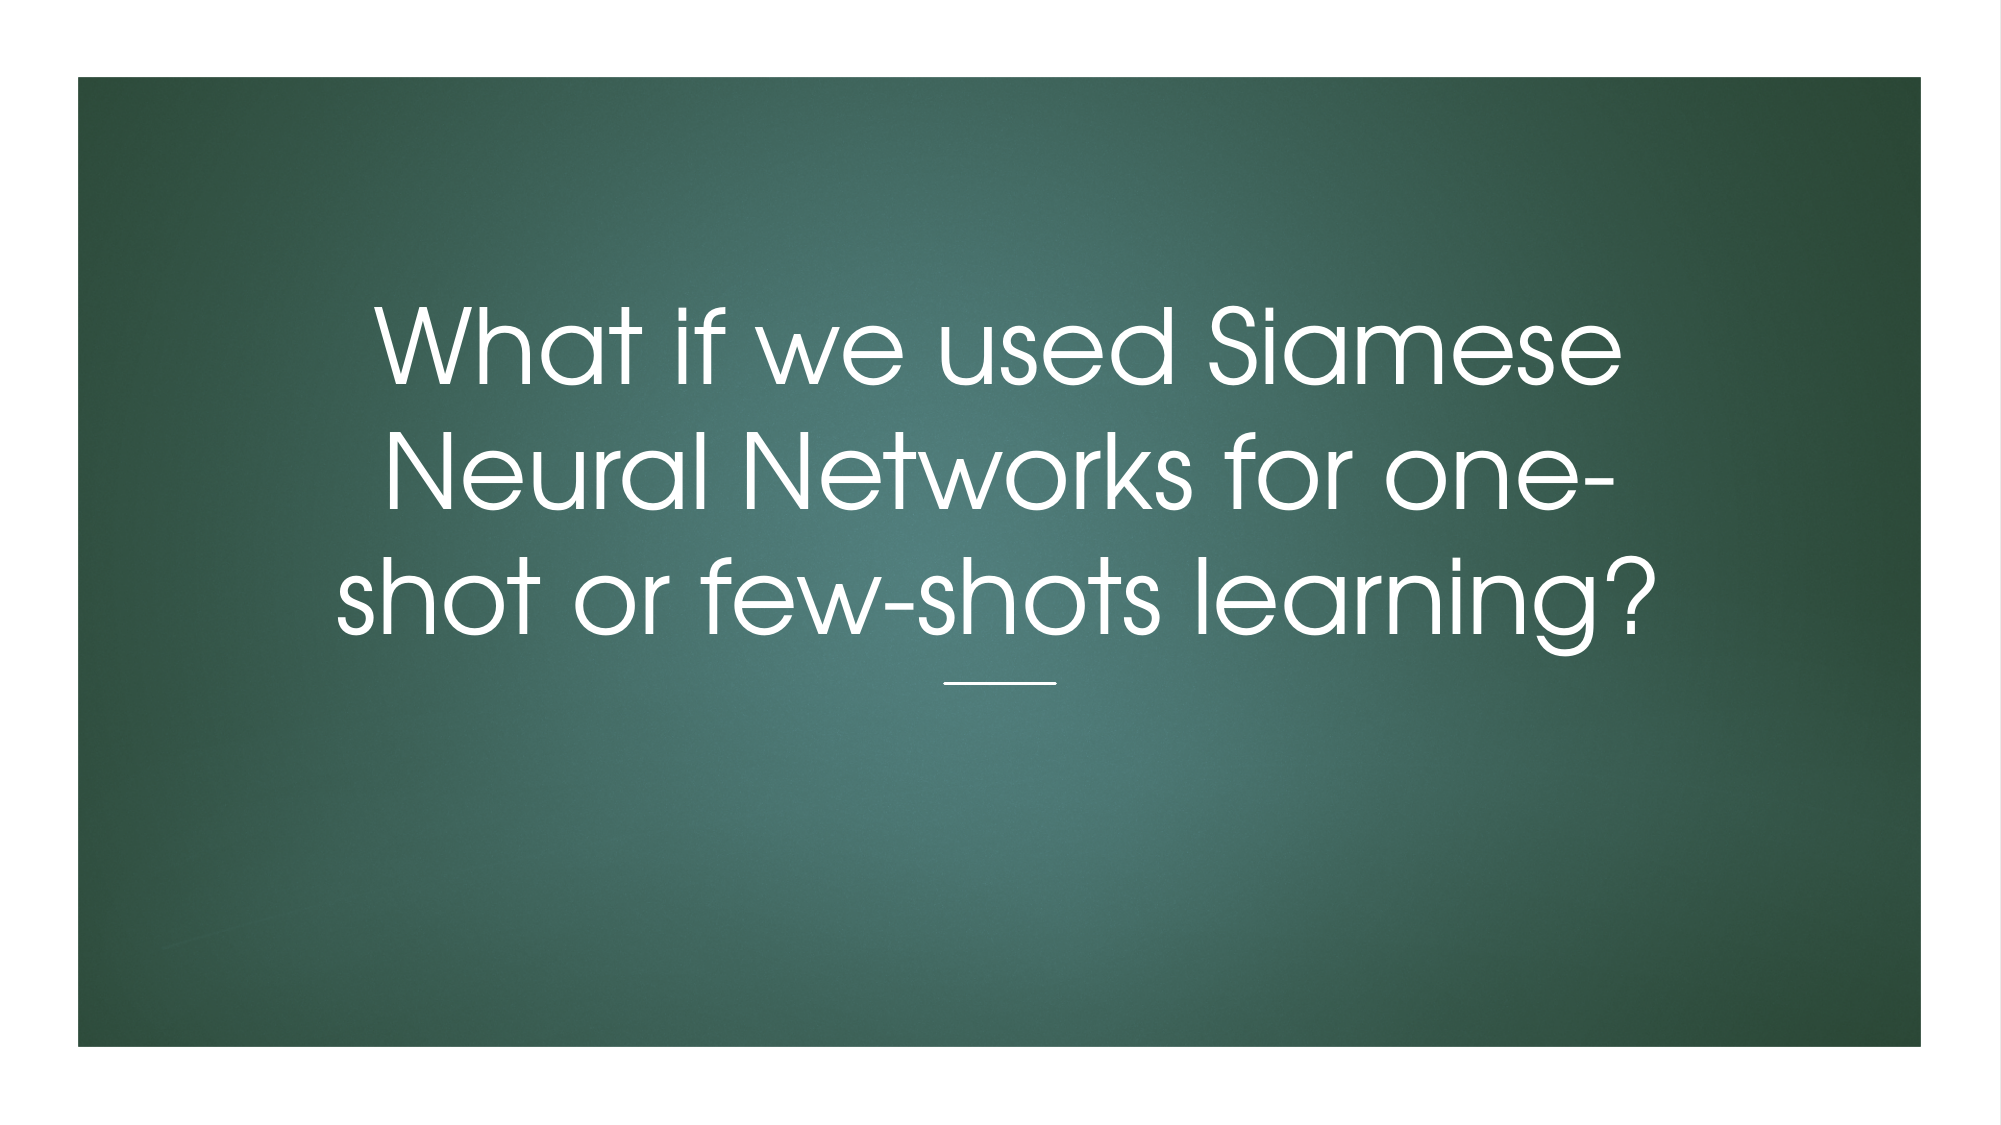

# What if we used Siamese Neural Networks for one-shot or few-shots learning?